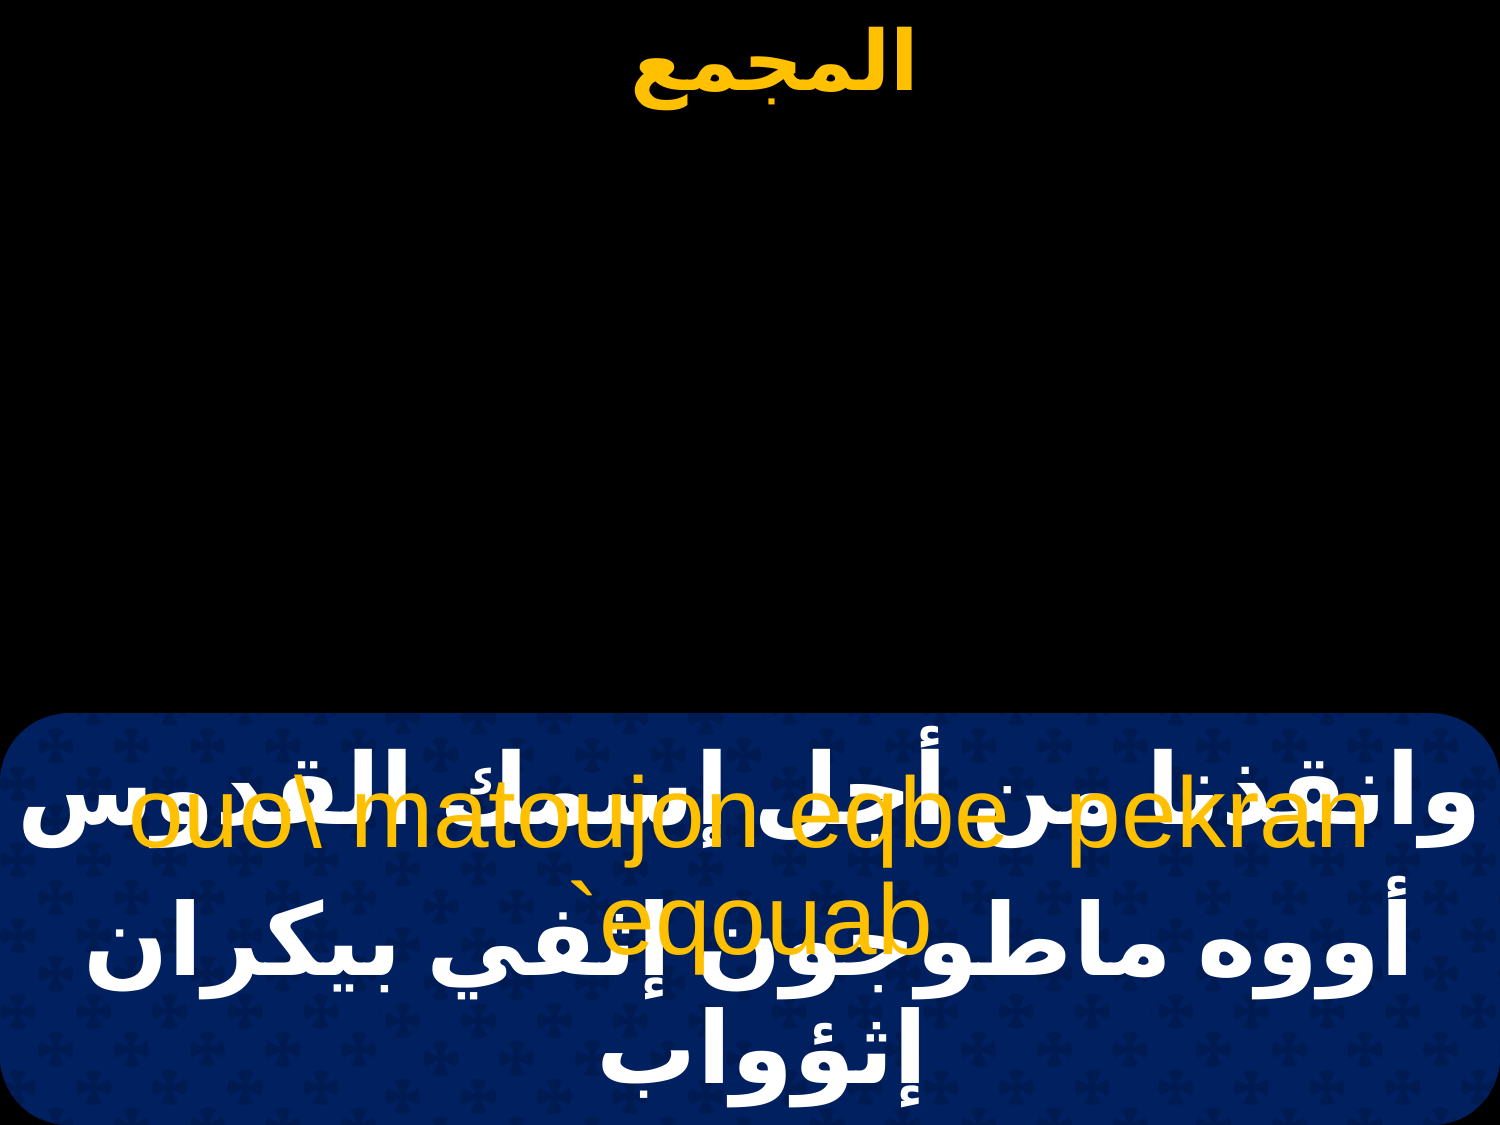

# وانقذنا من أجل إسمك القدوس
ouo\ matoujon eqbe  pekran `eqouab
أووه ماطوجون إثفي بيكران إثؤواب